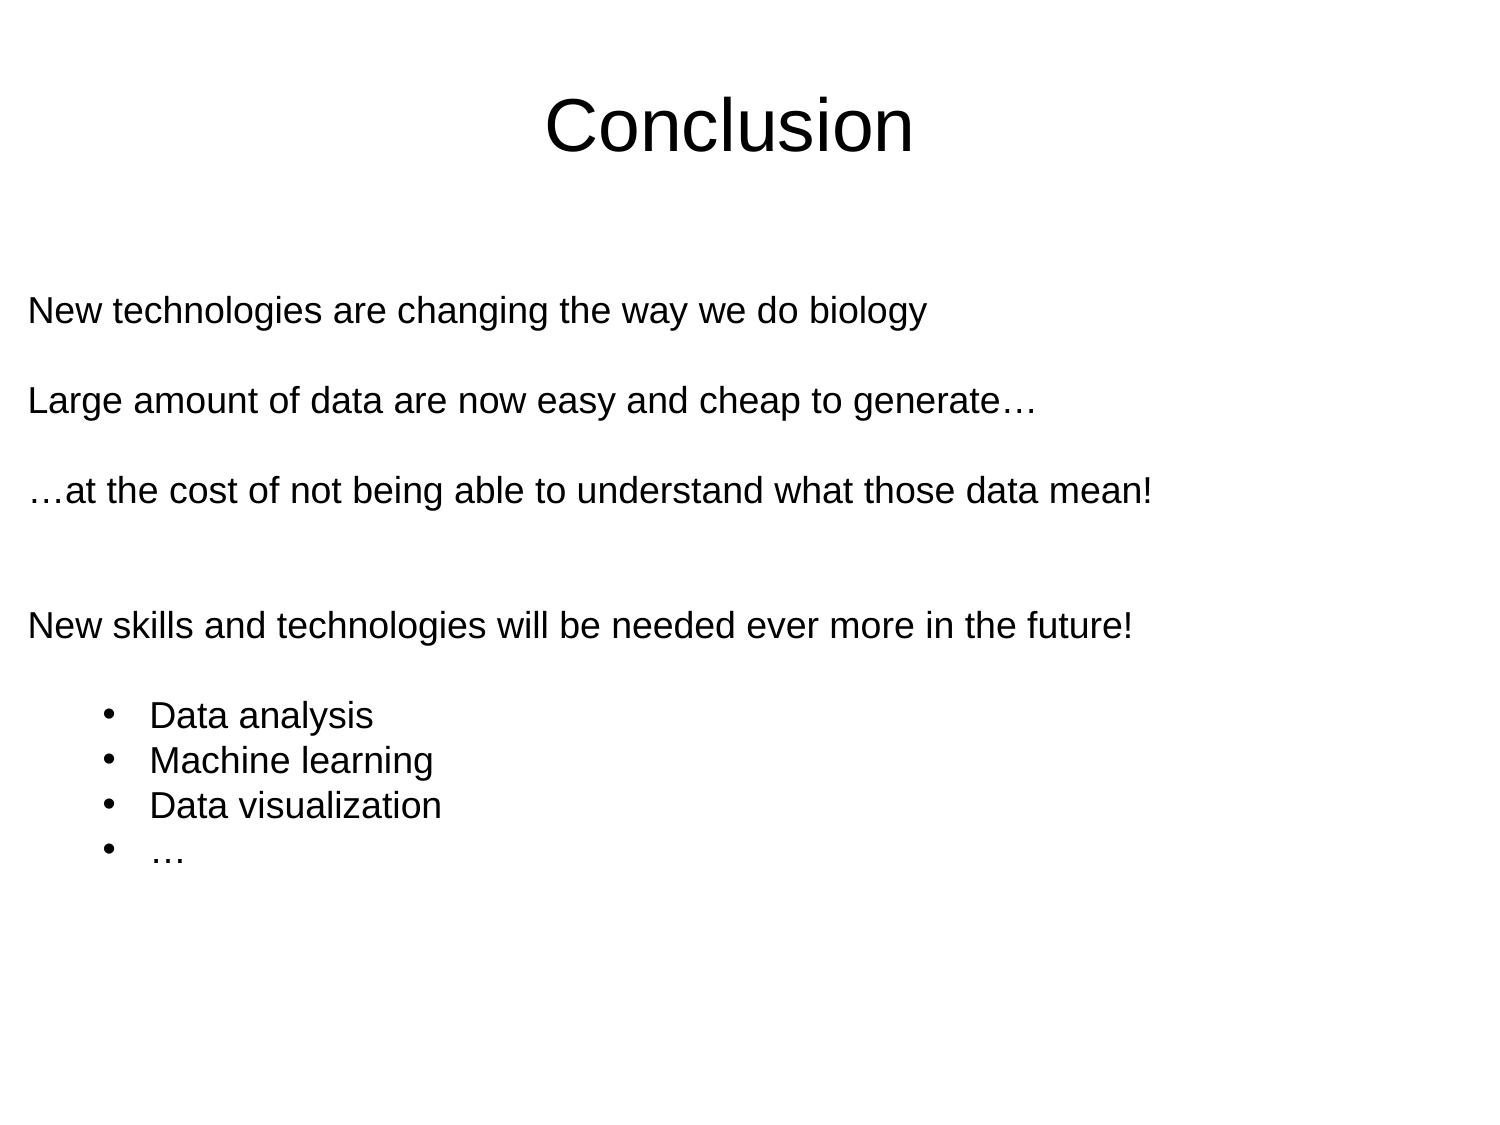

Conclusion
New technologies are changing the way we do biology

Large amount of data are now easy and cheap to generate…

…at the cost of not being able to understand what those data mean!

New skills and technologies will be needed ever more in the future!

Data analysis
Machine learning
Data visualization
…